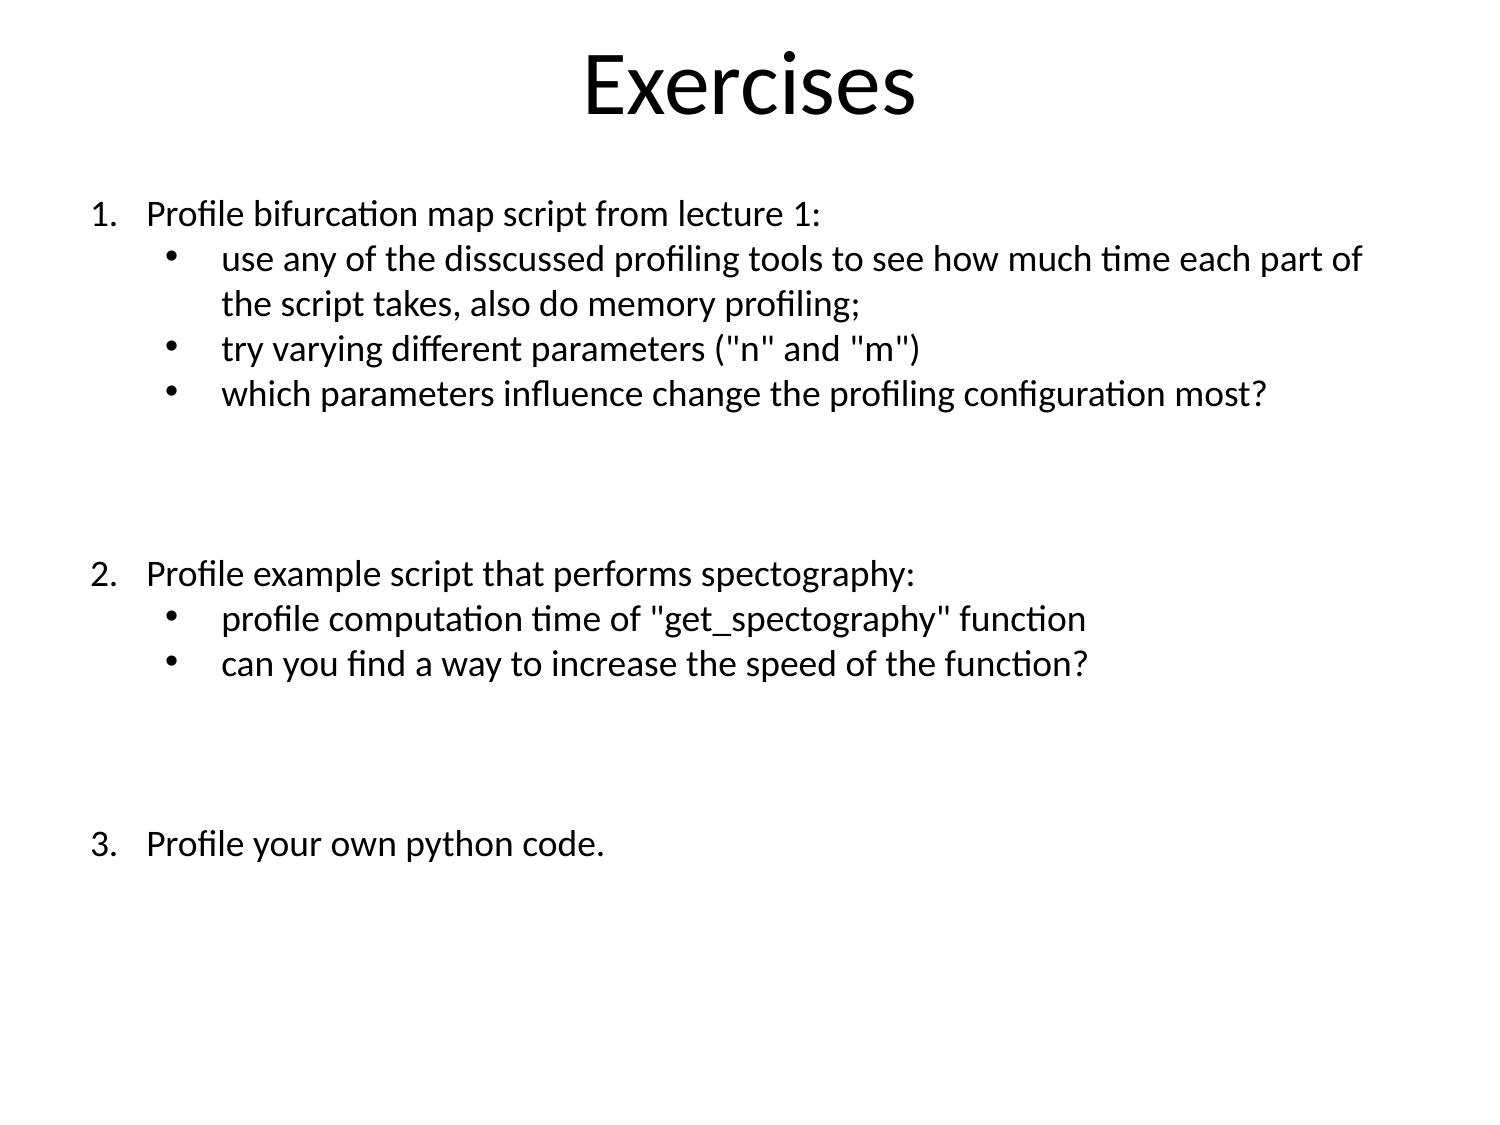

# Exercises
Profile bifurcation map script from lecture 1:
use any of the disscussed profiling tools to see how much time each part of the script takes, also do memory profiling;
try varying different parameters ("n" and "m")
which parameters influence change the profiling configuration most?

Profile example script that performs spectography:
profile computation time of "get_spectography" function
can you find a way to increase the speed of the function?

Profile your own python code.